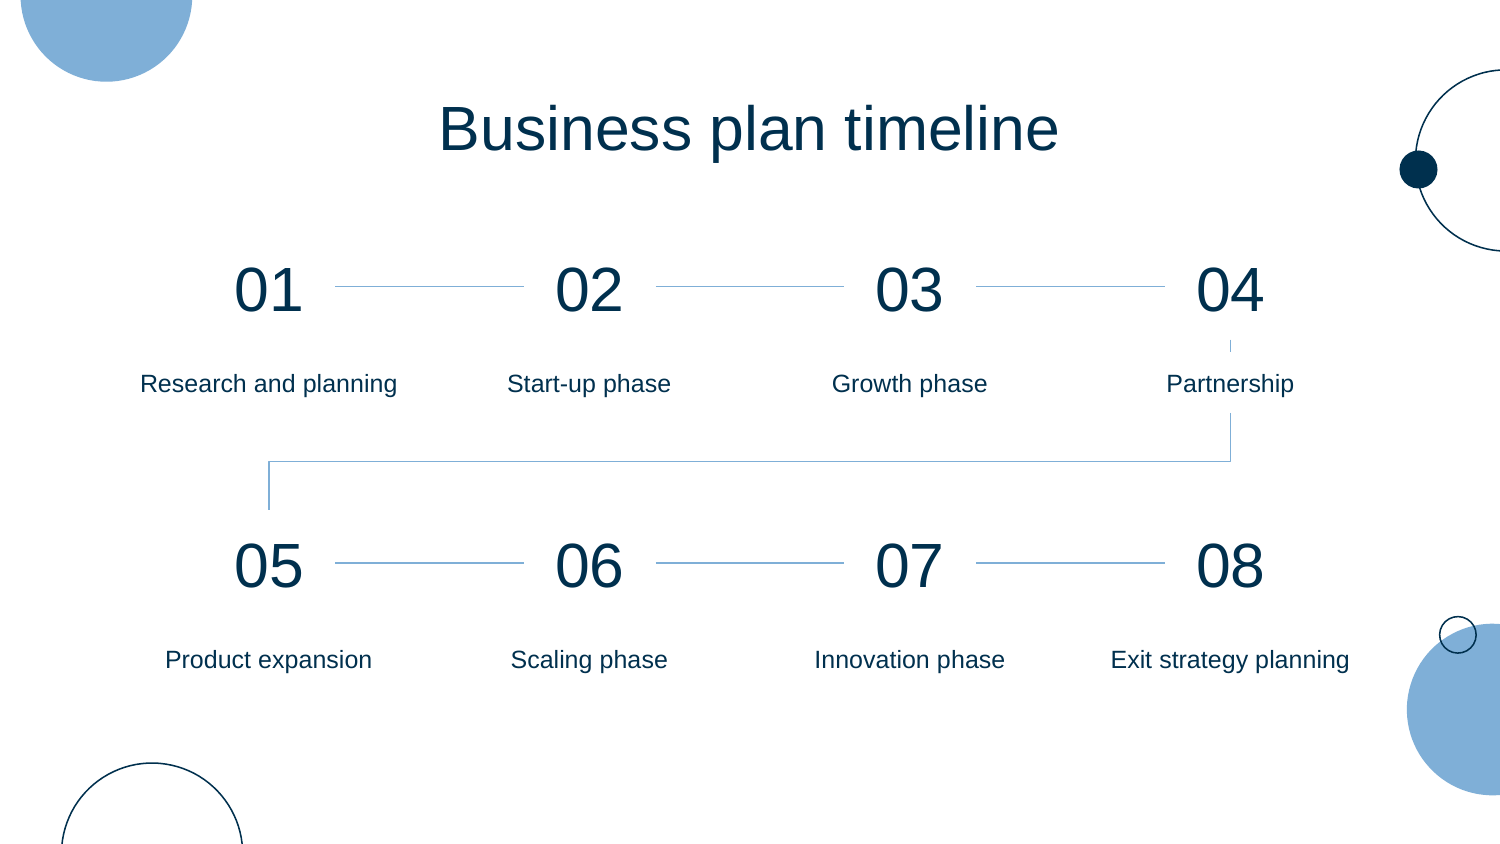

# Business plan timeline
01
02
03
04
Research and planning
Start-up phase
Growth phase
Partnership
05
06
07
08
Product expansion
Scaling phase
Innovation phase
Exit strategy planning